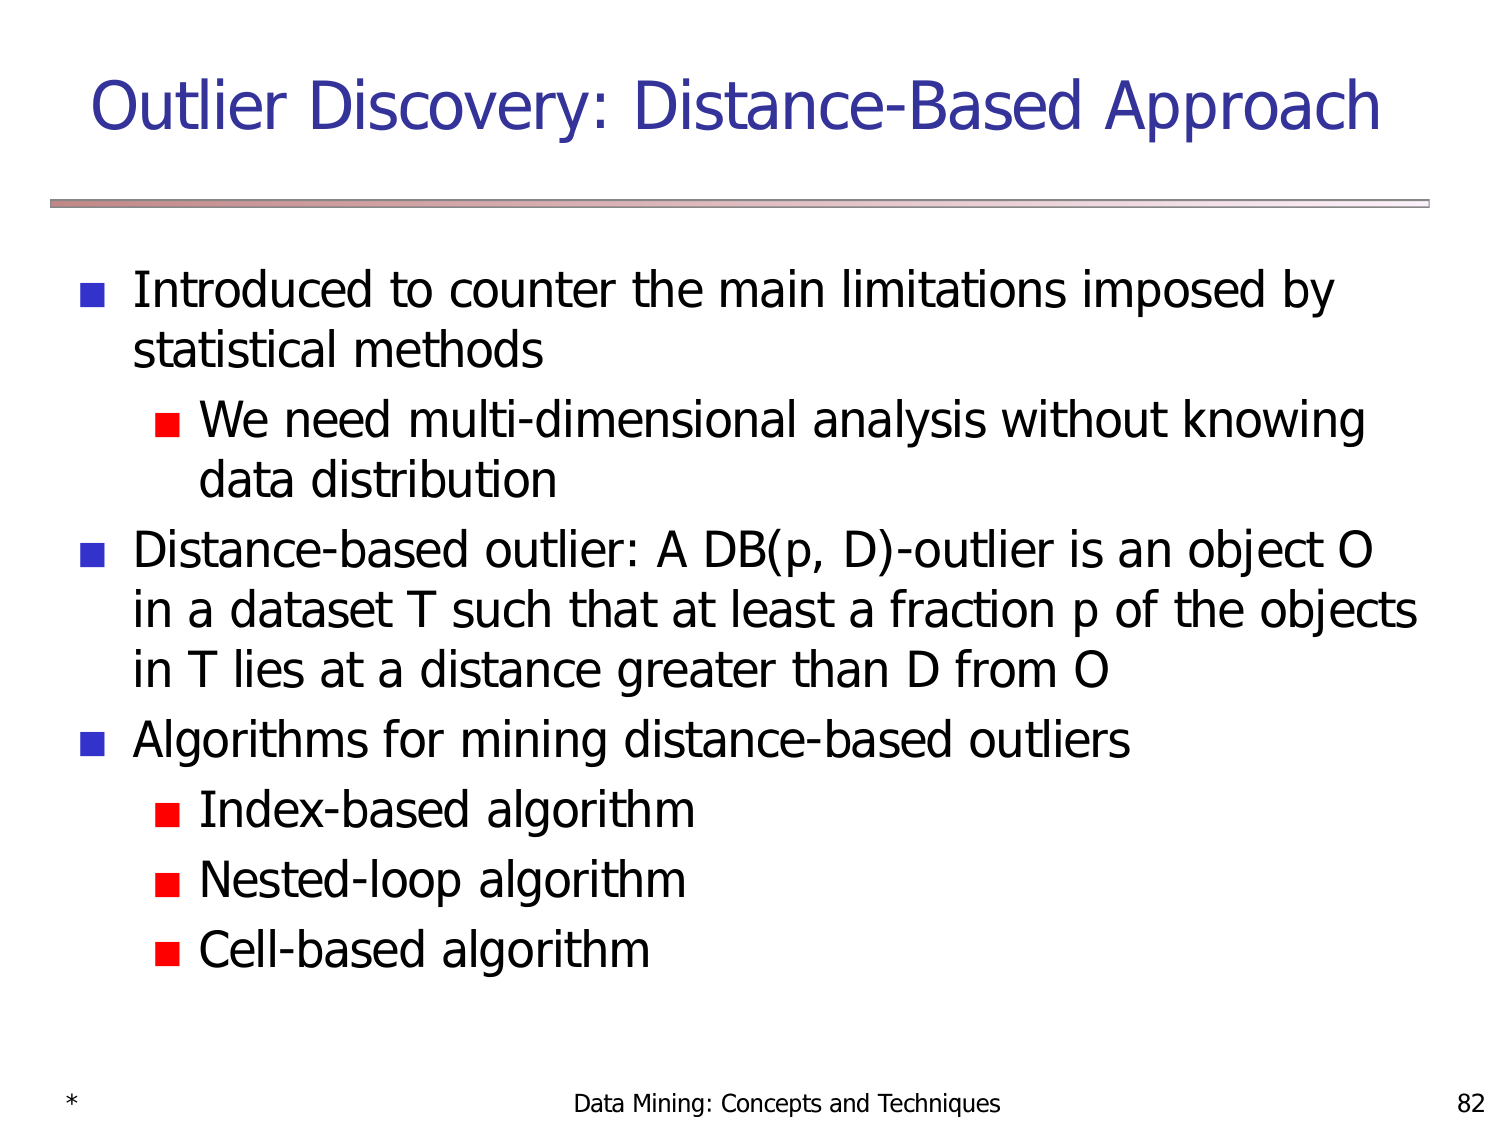

# Outlier Discovery: Distance-Based Approach
Introduced to counter the main limitations imposed by statistical methods
We need multi-dimensional analysis without knowing data distribution
Distance-based outlier: A DB(p, D)-outlier is an object O in a dataset T such that at least a fraction p of the objects in T lies at a distance greater than D from O
Algorithms for mining distance-based outliers
Index-based algorithm
Nested-loop algorithm
Cell-based algorithm
*
Data Mining: Concepts and Techniques
82